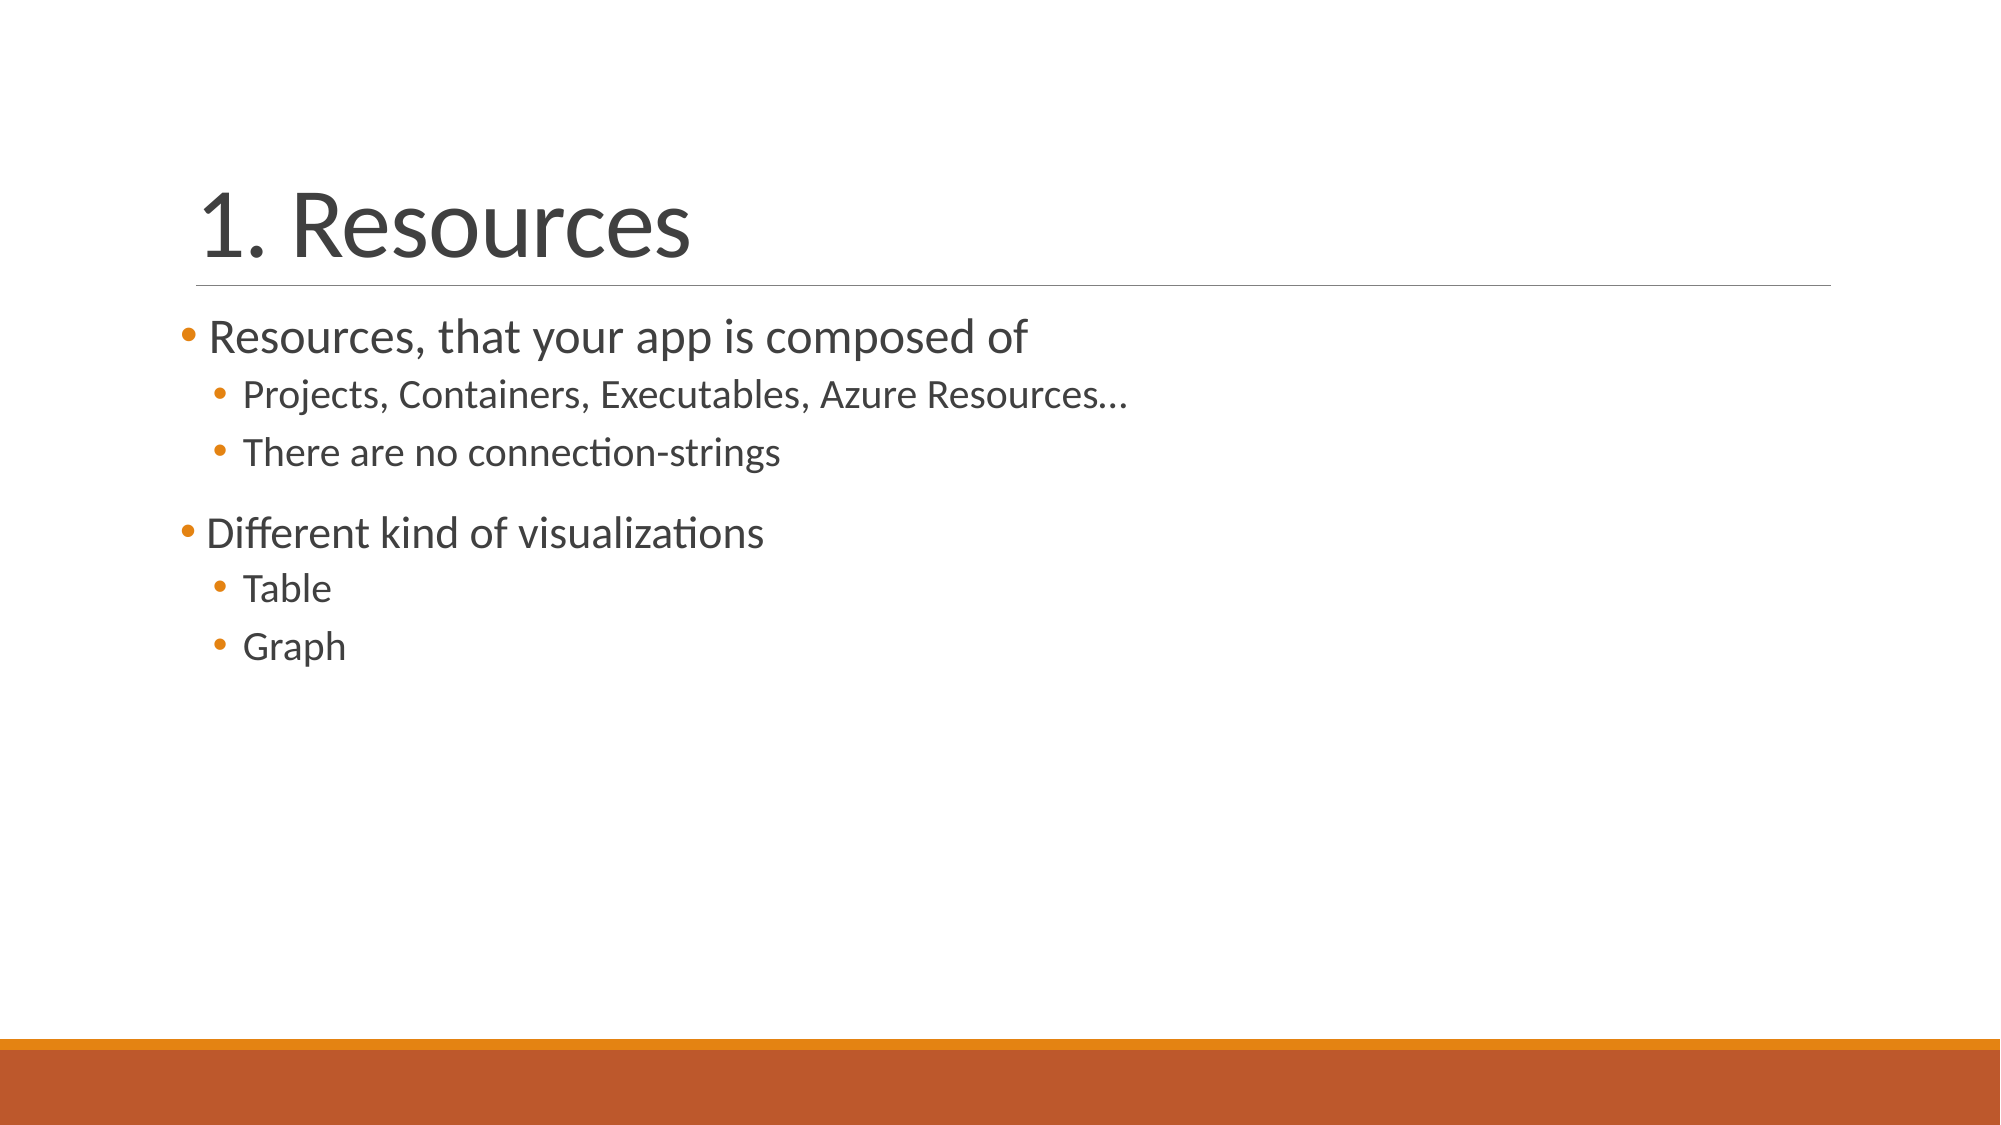

# 1. Resources
 Resources, that your app is composed of
Projects, Containers, Executables, Azure Resources…
There are no connection-strings
 Different kind of visualizations
Table
Graph